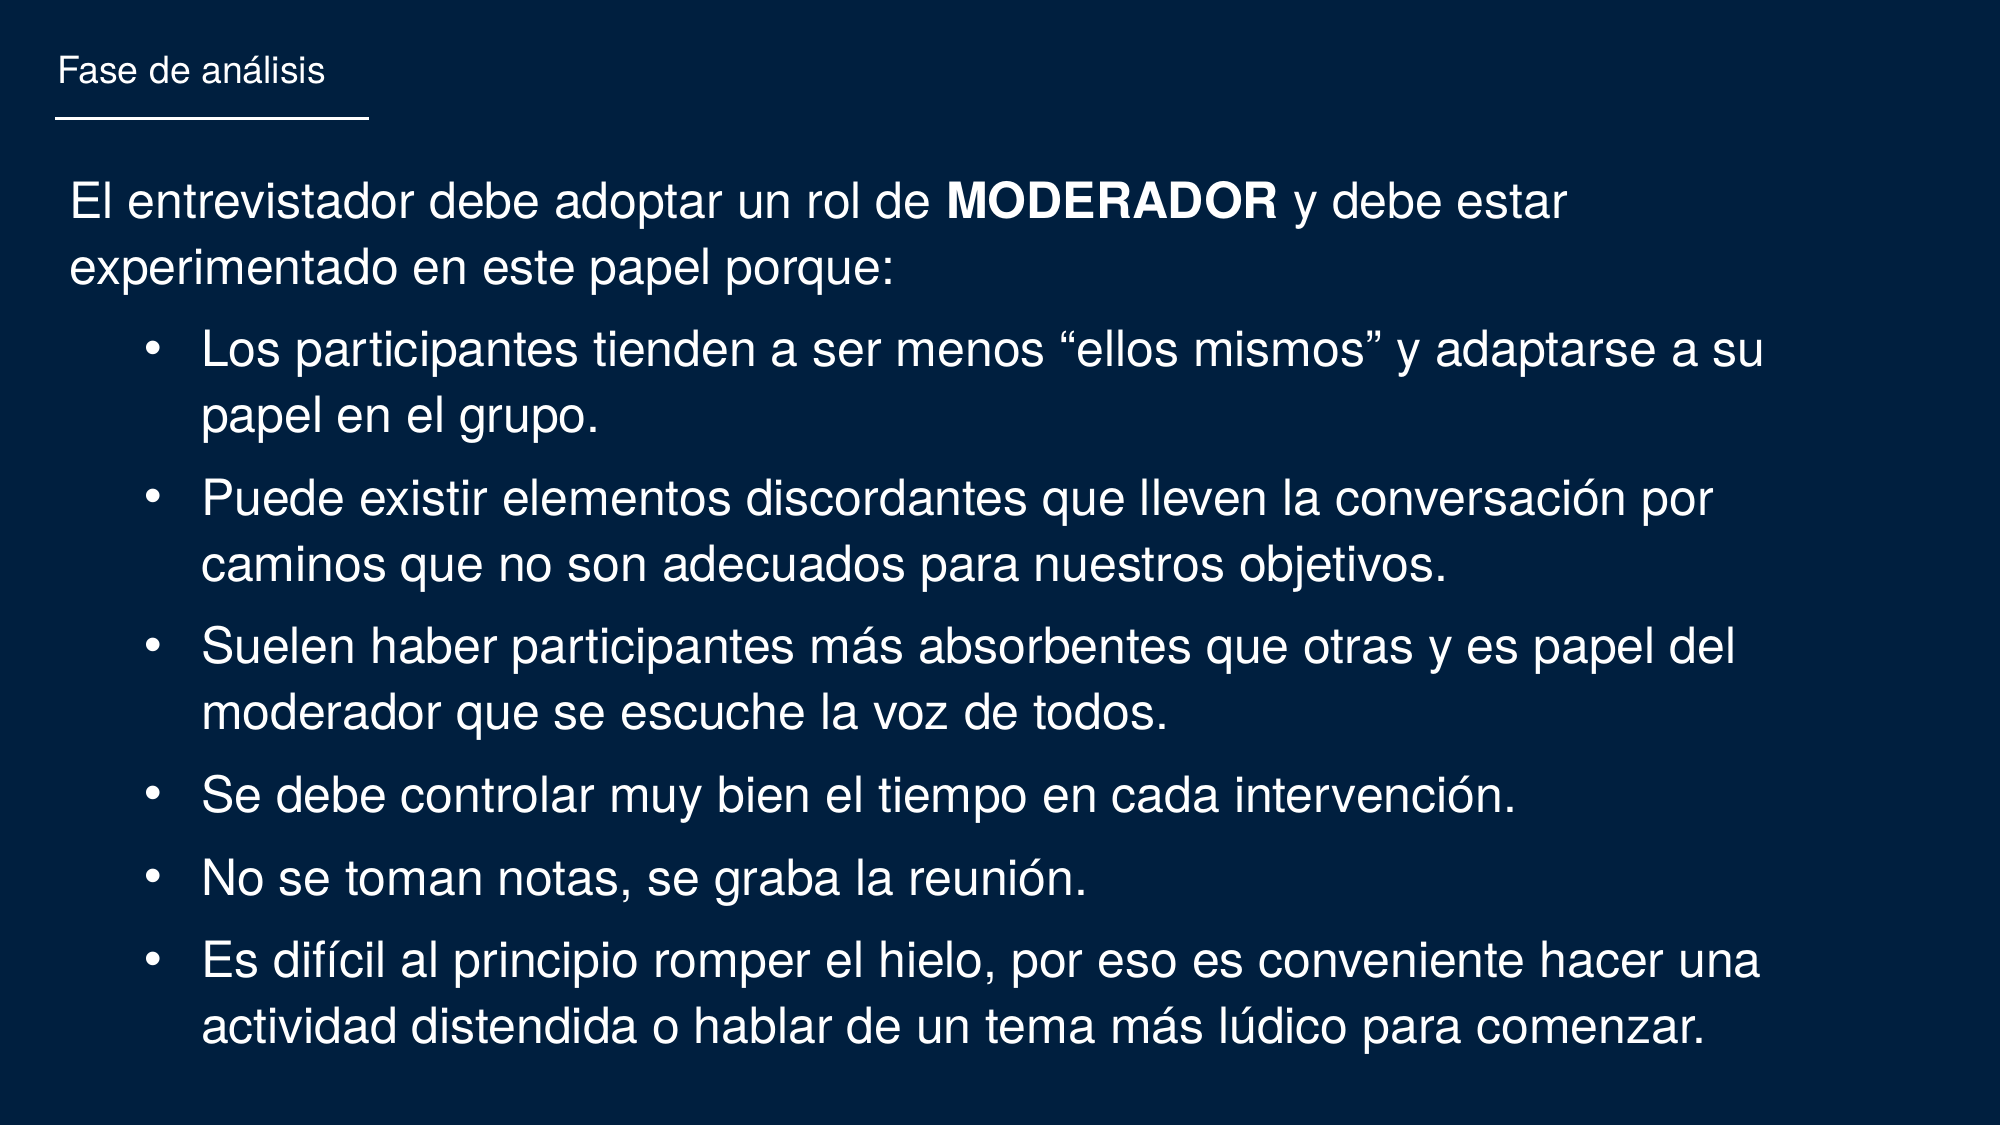

Fase de análisis
El entrevistador debe adoptar un rol de MODERADOR y debe estar experimentado en este papel porque:
Los participantes tienden a ser menos “ellos mismos” y adaptarse a su papel en el grupo.
Puede existir elementos discordantes que lleven la conversación por caminos que no son adecuados para nuestros objetivos.
Suelen haber participantes más absorbentes que otras y es papel del moderador que se escuche la voz de todos.
Se debe controlar muy bien el tiempo en cada intervención.
No se toman notas, se graba la reunión.
Es difícil al principio romper el hielo, por eso es conveniente hacer una actividad distendida o hablar de un tema más lúdico para comenzar.